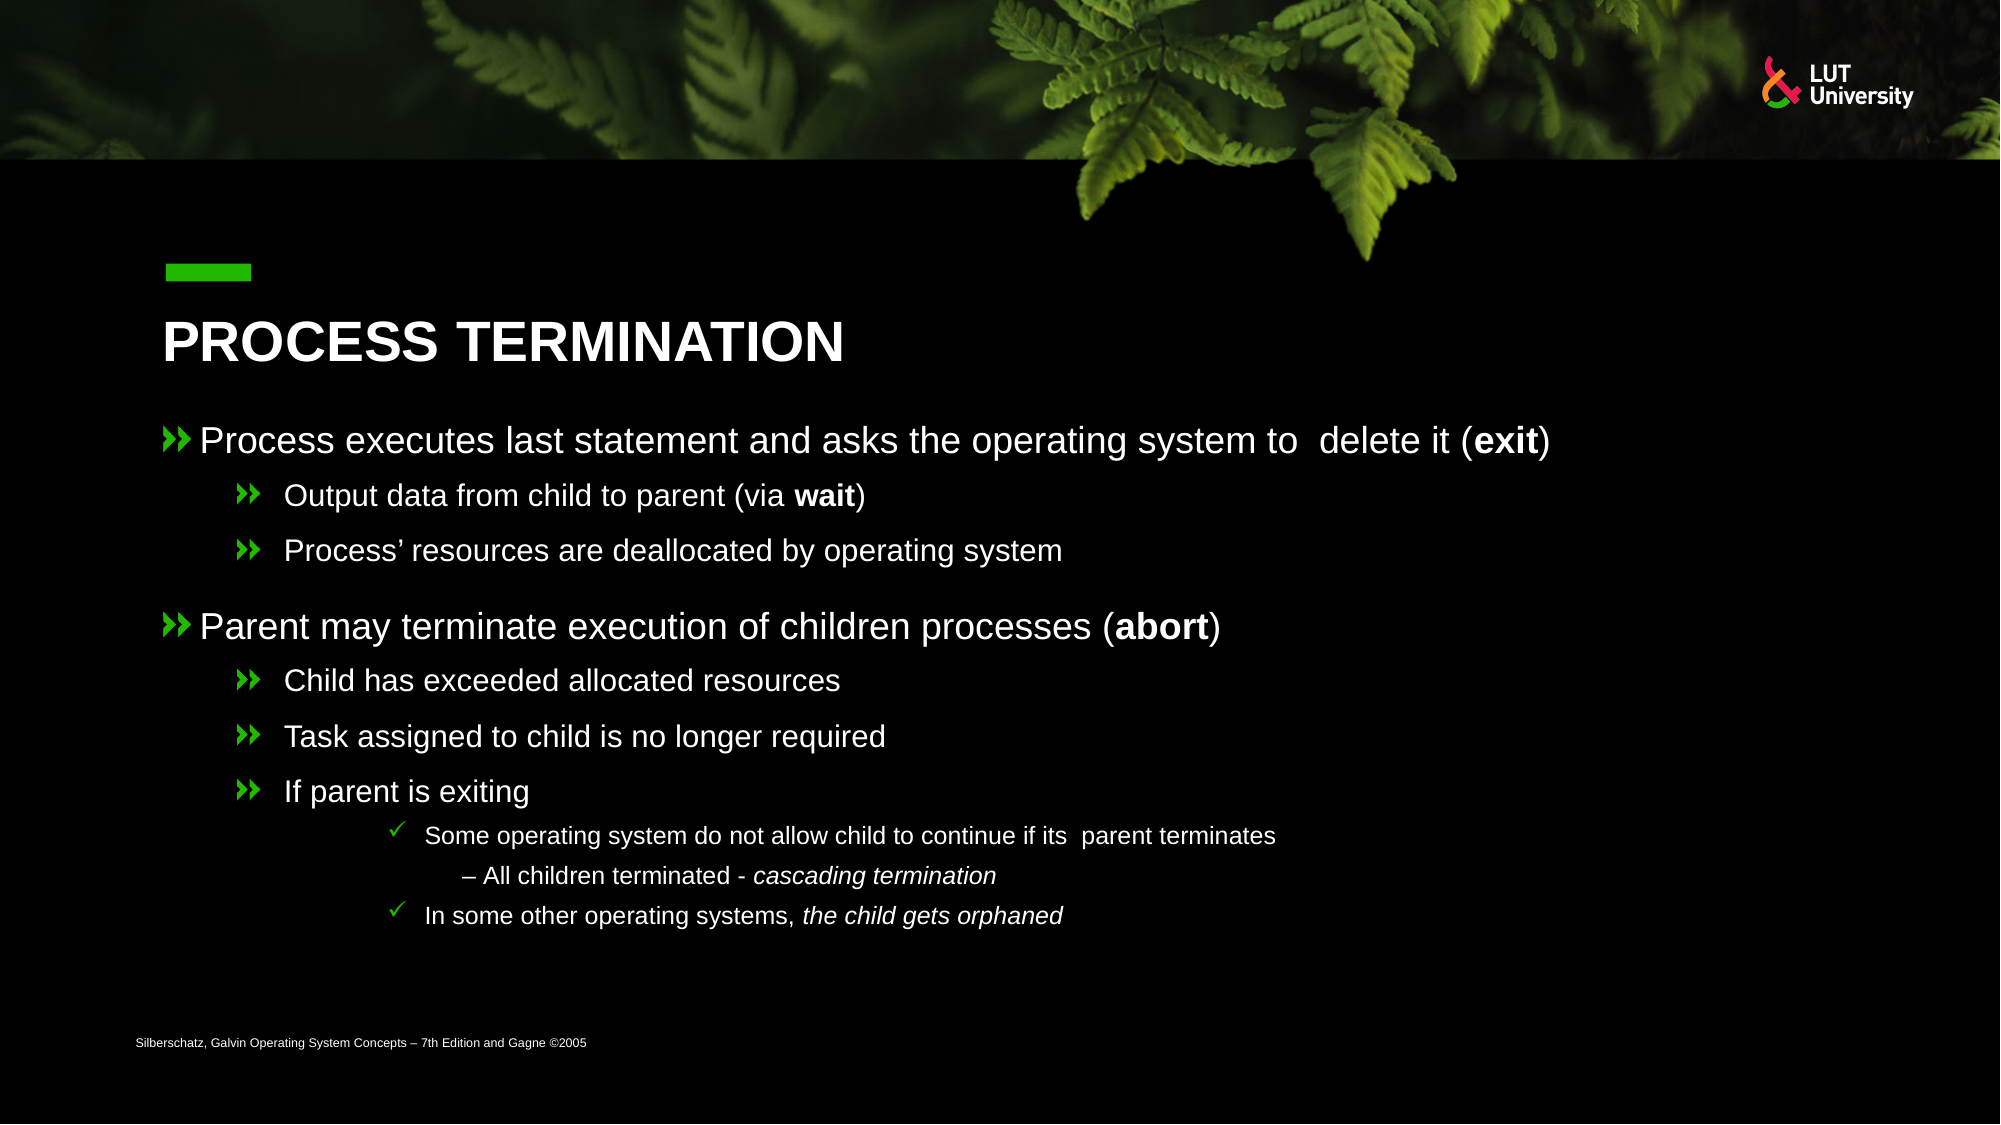

# Process Termination
Process executes last statement and asks the operating system to  delete it (exit)
Output data from child to parent (via wait)
Process’ resources are deallocated by operating system
Parent may terminate execution of children processes (abort)
Child has exceeded allocated resources
Task assigned to child is no longer required
If parent is exiting
Some operating system do not allow child to continue if its  parent terminates
– All children terminated - cascading termination
In some other operating systems, the child gets orphaned
Silberschatz, Galvin Operating System Concepts – 7th Edition and Gagne ©2005